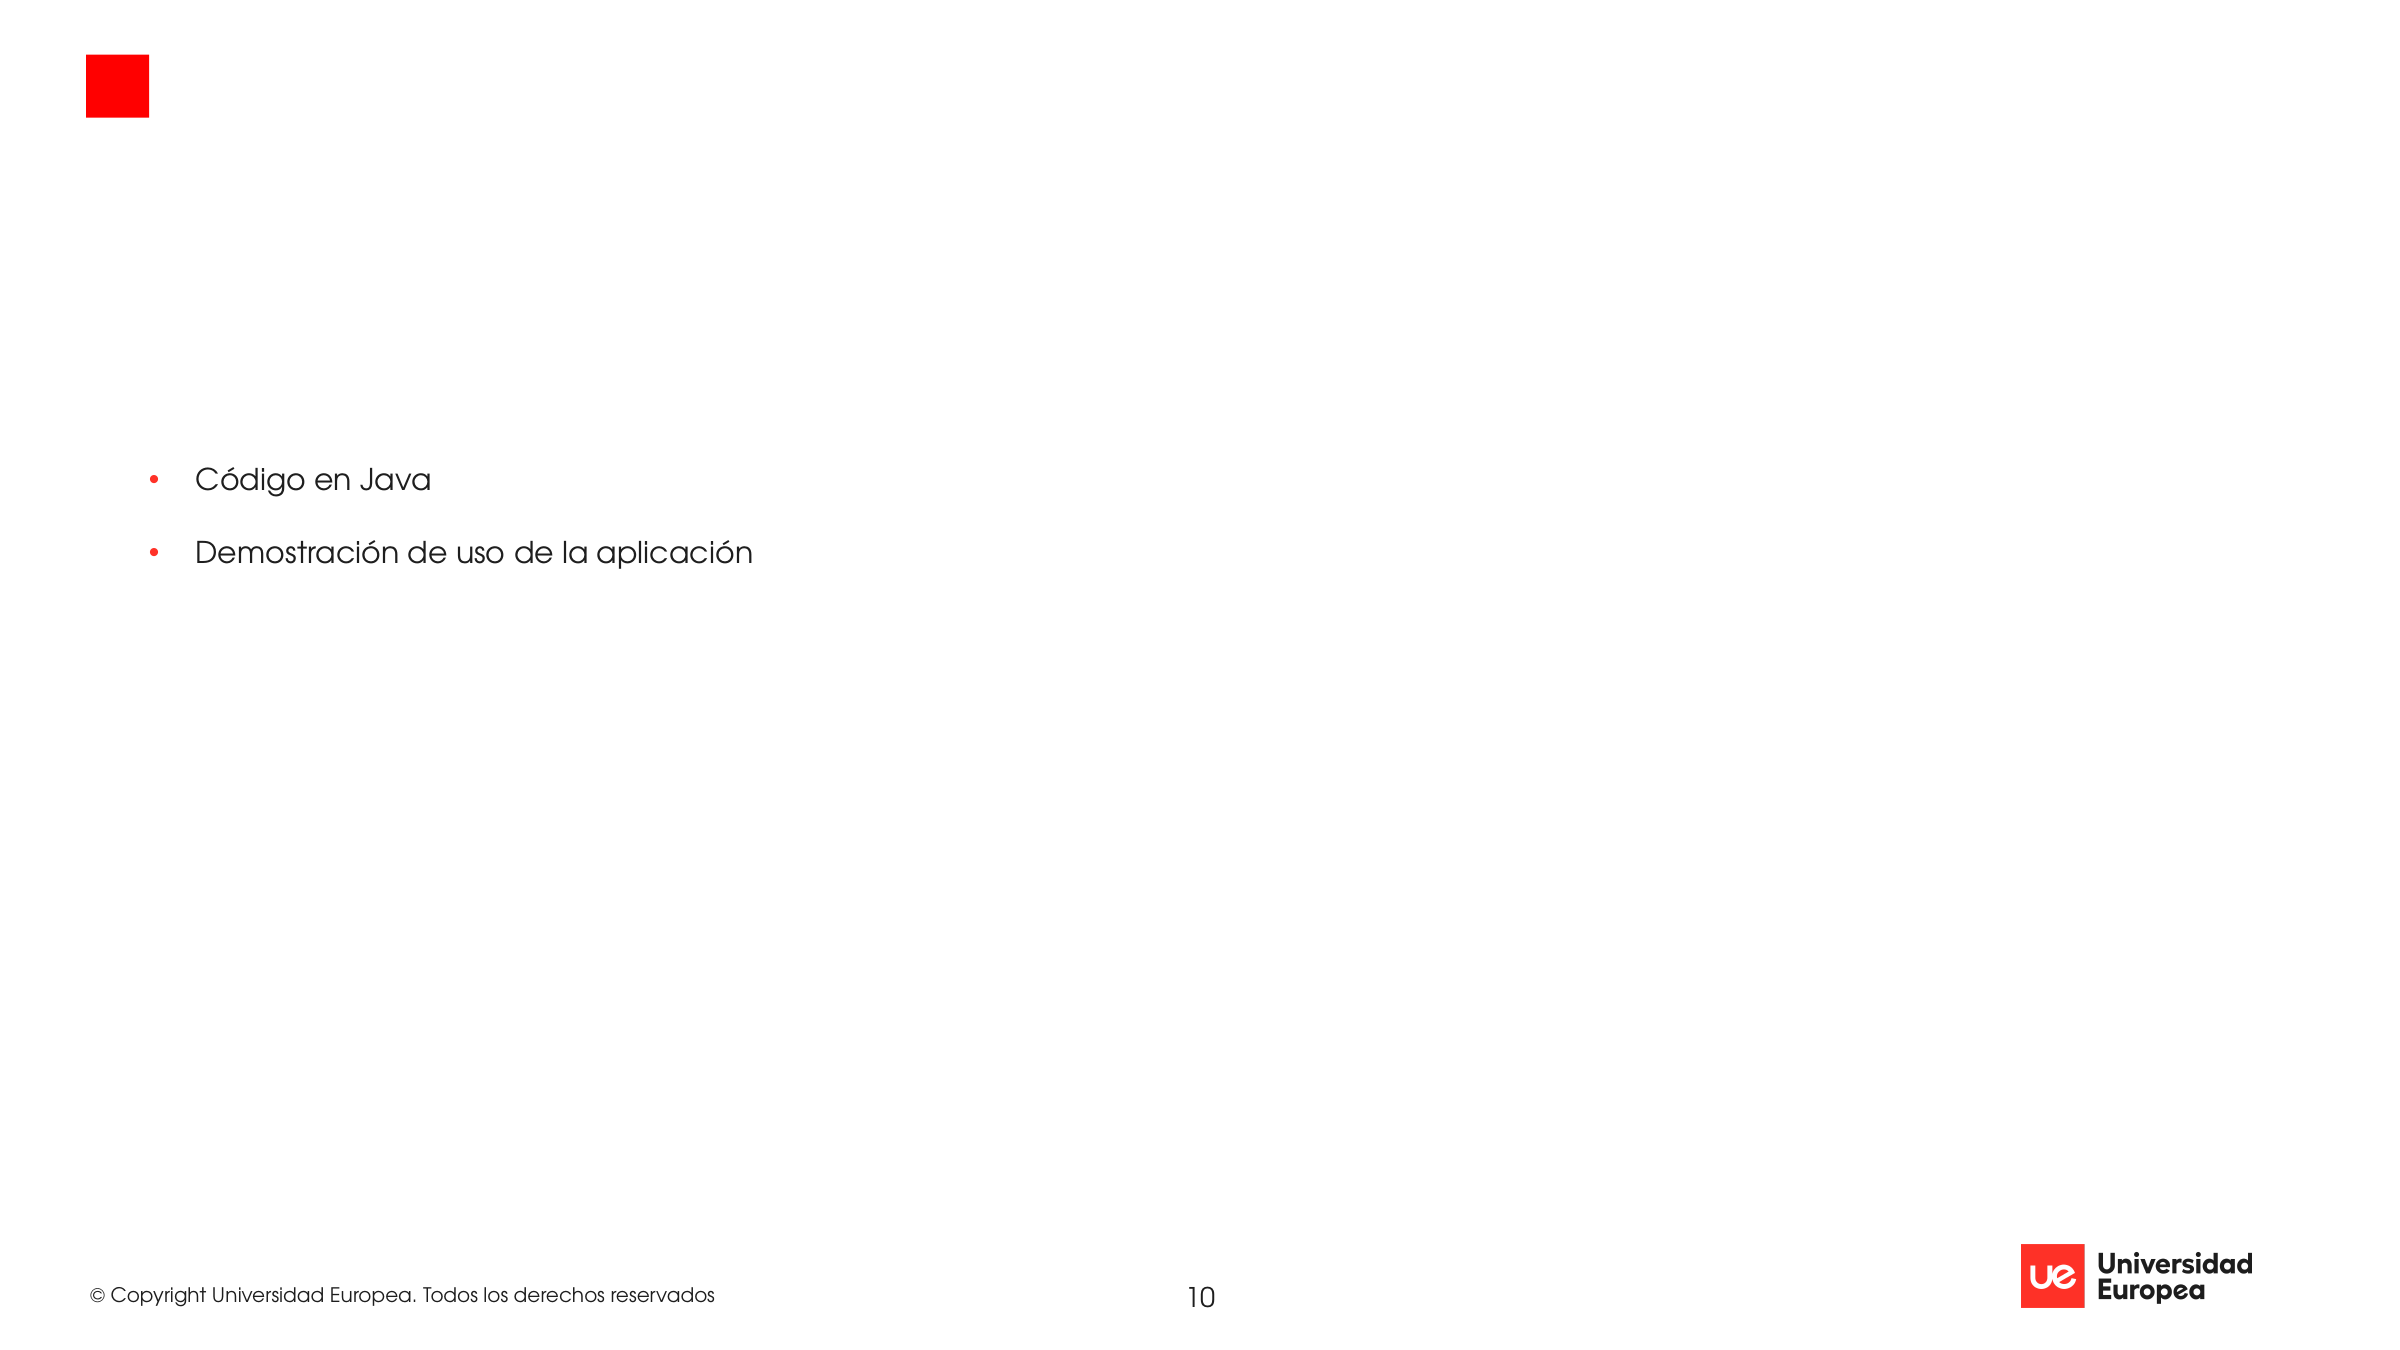

#

Código en Java
Demostración de uso de la aplicación

10